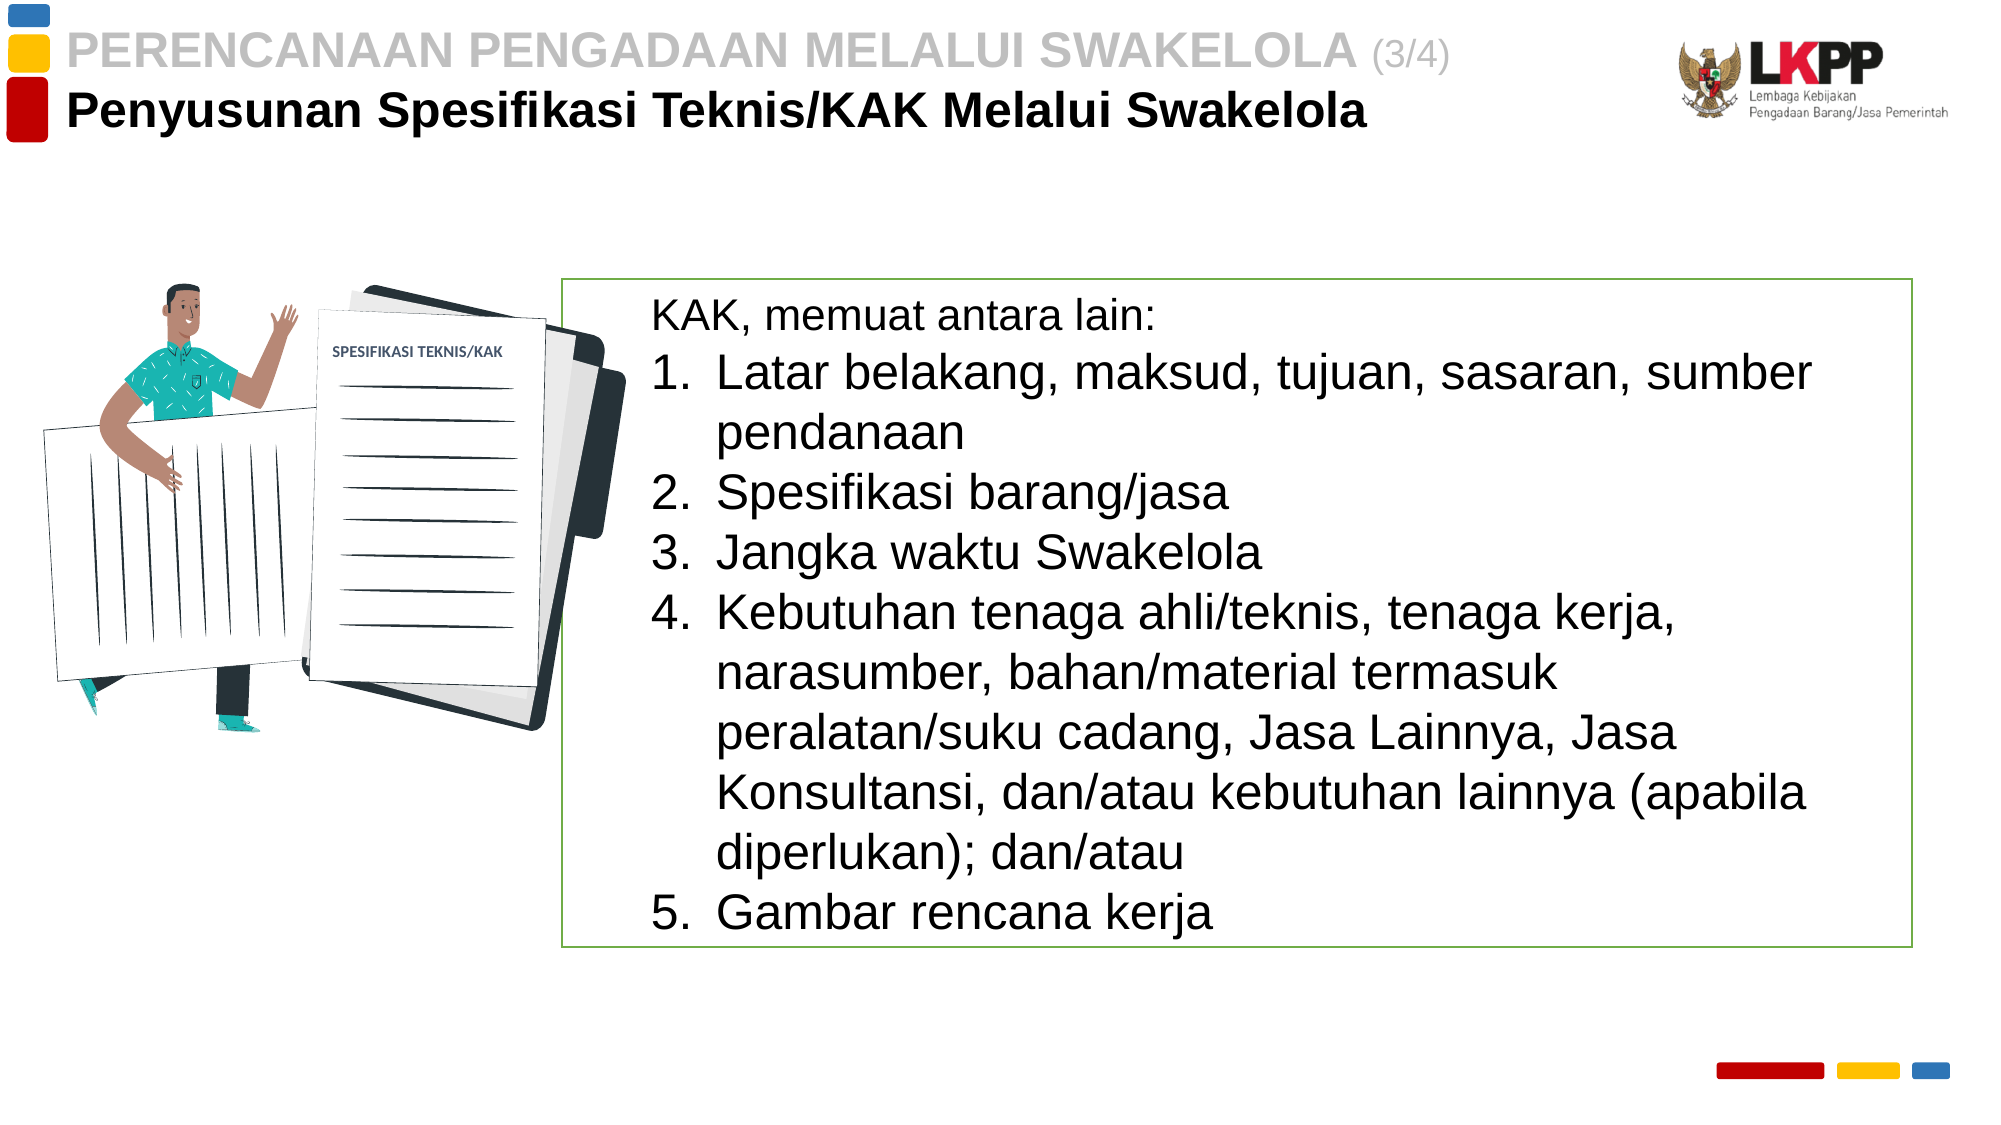

PERENCANAAN PENGADAAN MELALUI SWAKELOLA (3/4)
Penyusunan Spesifikasi Teknis/KAK Melalui Swakelola

1
KAK, memuat antara lain:
Latar belakang, maksud, tujuan, sasaran, sumber pendanaan
Spesifikasi barang/jasa
Jangka waktu Swakelola
Kebutuhan tenaga ahli/teknis, tenaga kerja, narasumber, bahan/material termasuk peralatan/suku cadang, Jasa Lainnya, Jasa Konsultansi, dan/atau kebutuhan lainnya (apabila diperlukan); dan/atau
Gambar rencana kerja

SPESIFIKASI TEKNIS/KAK
3
4
5